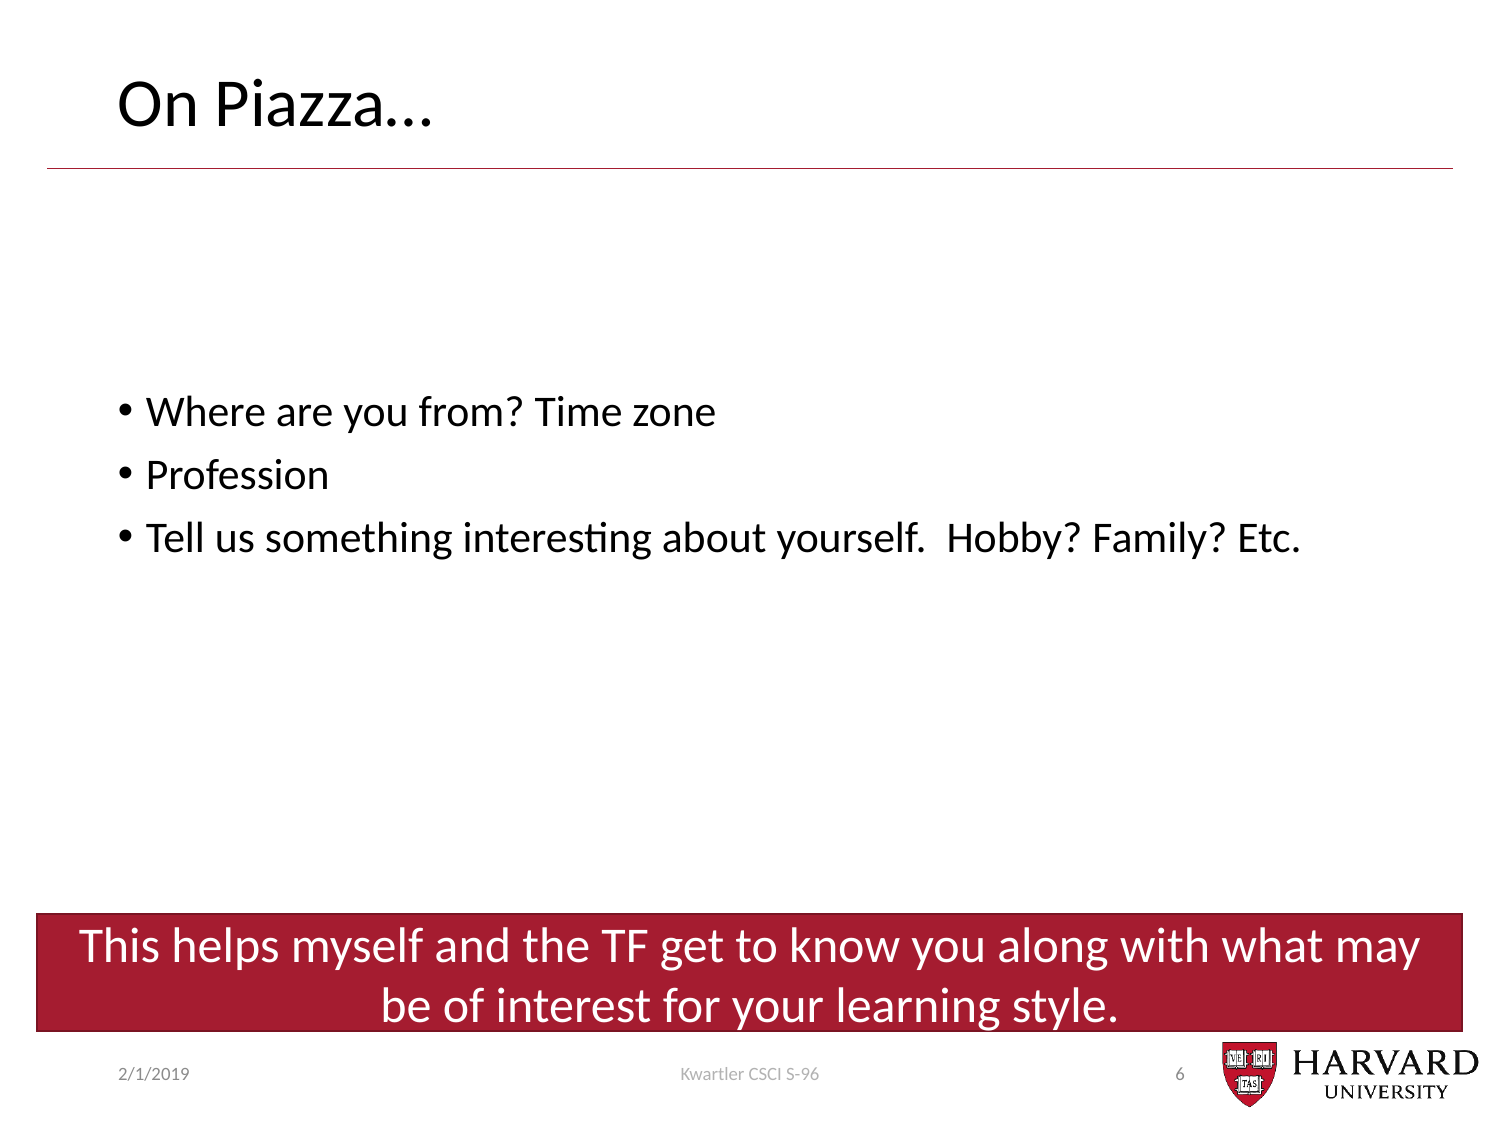

# On Piazza…
Where are you from? Time zone
Profession
Tell us something interesting about yourself.  Hobby? Family? Etc.
This helps myself and the TF get to know you along with what may be of interest for your learning style.
2/1/2019
Kwartler CSCI S-96
6